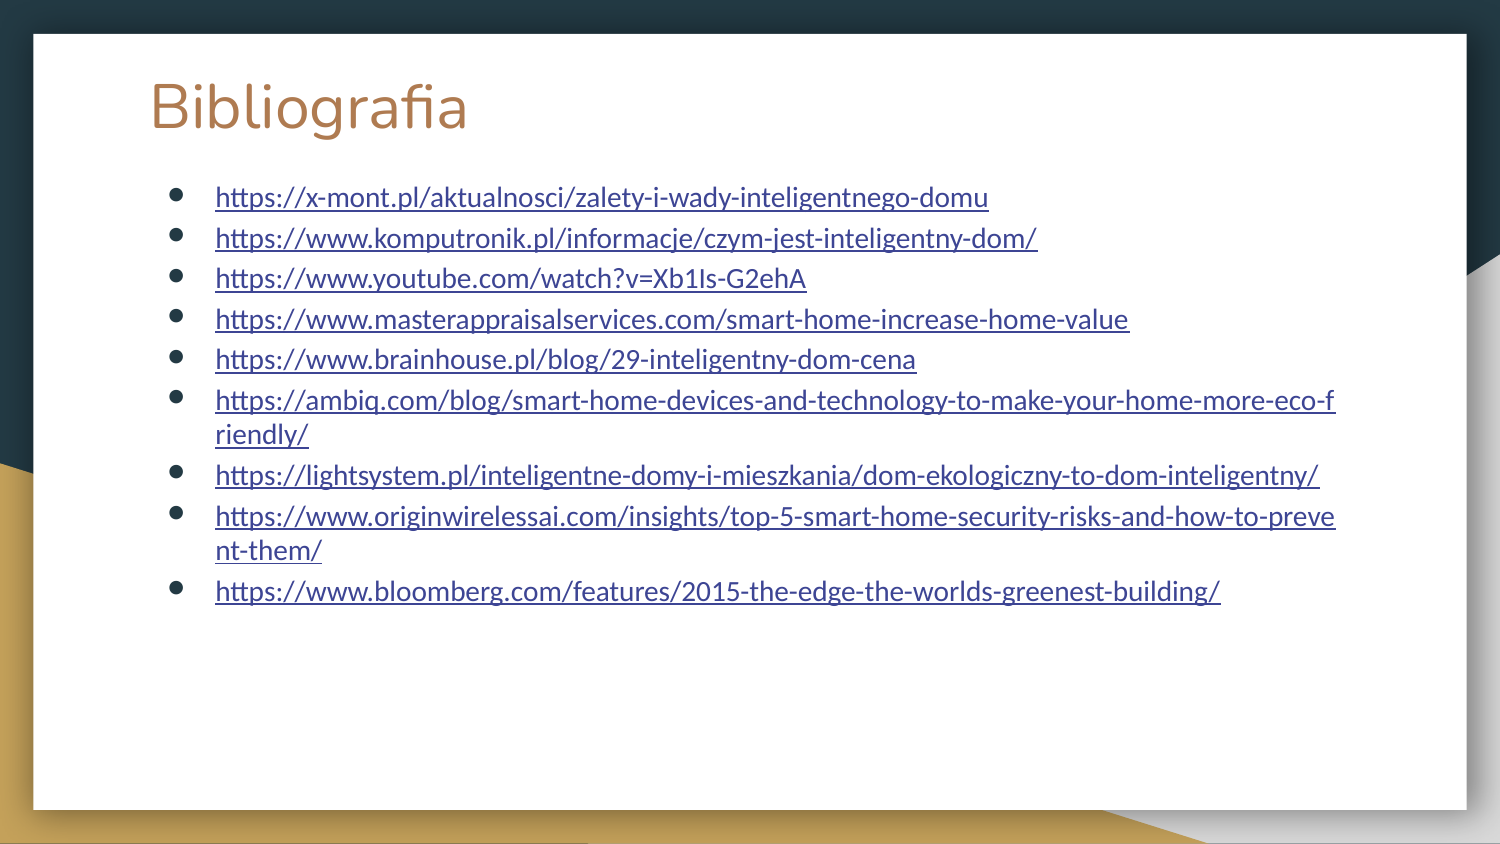

# Bibliografia
https://x-mont.pl/aktualnosci/zalety-i-wady-inteligentnego-domu
https://www.komputronik.pl/informacje/czym-jest-inteligentny-dom/
https://www.youtube.com/watch?v=Xb1Is-G2ehA
https://www.masterappraisalservices.com/smart-home-increase-home-value
https://www.brainhouse.pl/blog/29-inteligentny-dom-cena
https://ambiq.com/blog/smart-home-devices-and-technology-to-make-your-home-more-eco-friendly/
https://lightsystem.pl/inteligentne-domy-i-mieszkania/dom-ekologiczny-to-dom-inteligentny/
https://www.originwirelessai.com/insights/top-5-smart-home-security-risks-and-how-to-prevent-them/
https://www.bloomberg.com/features/2015-the-edge-the-worlds-greenest-building/